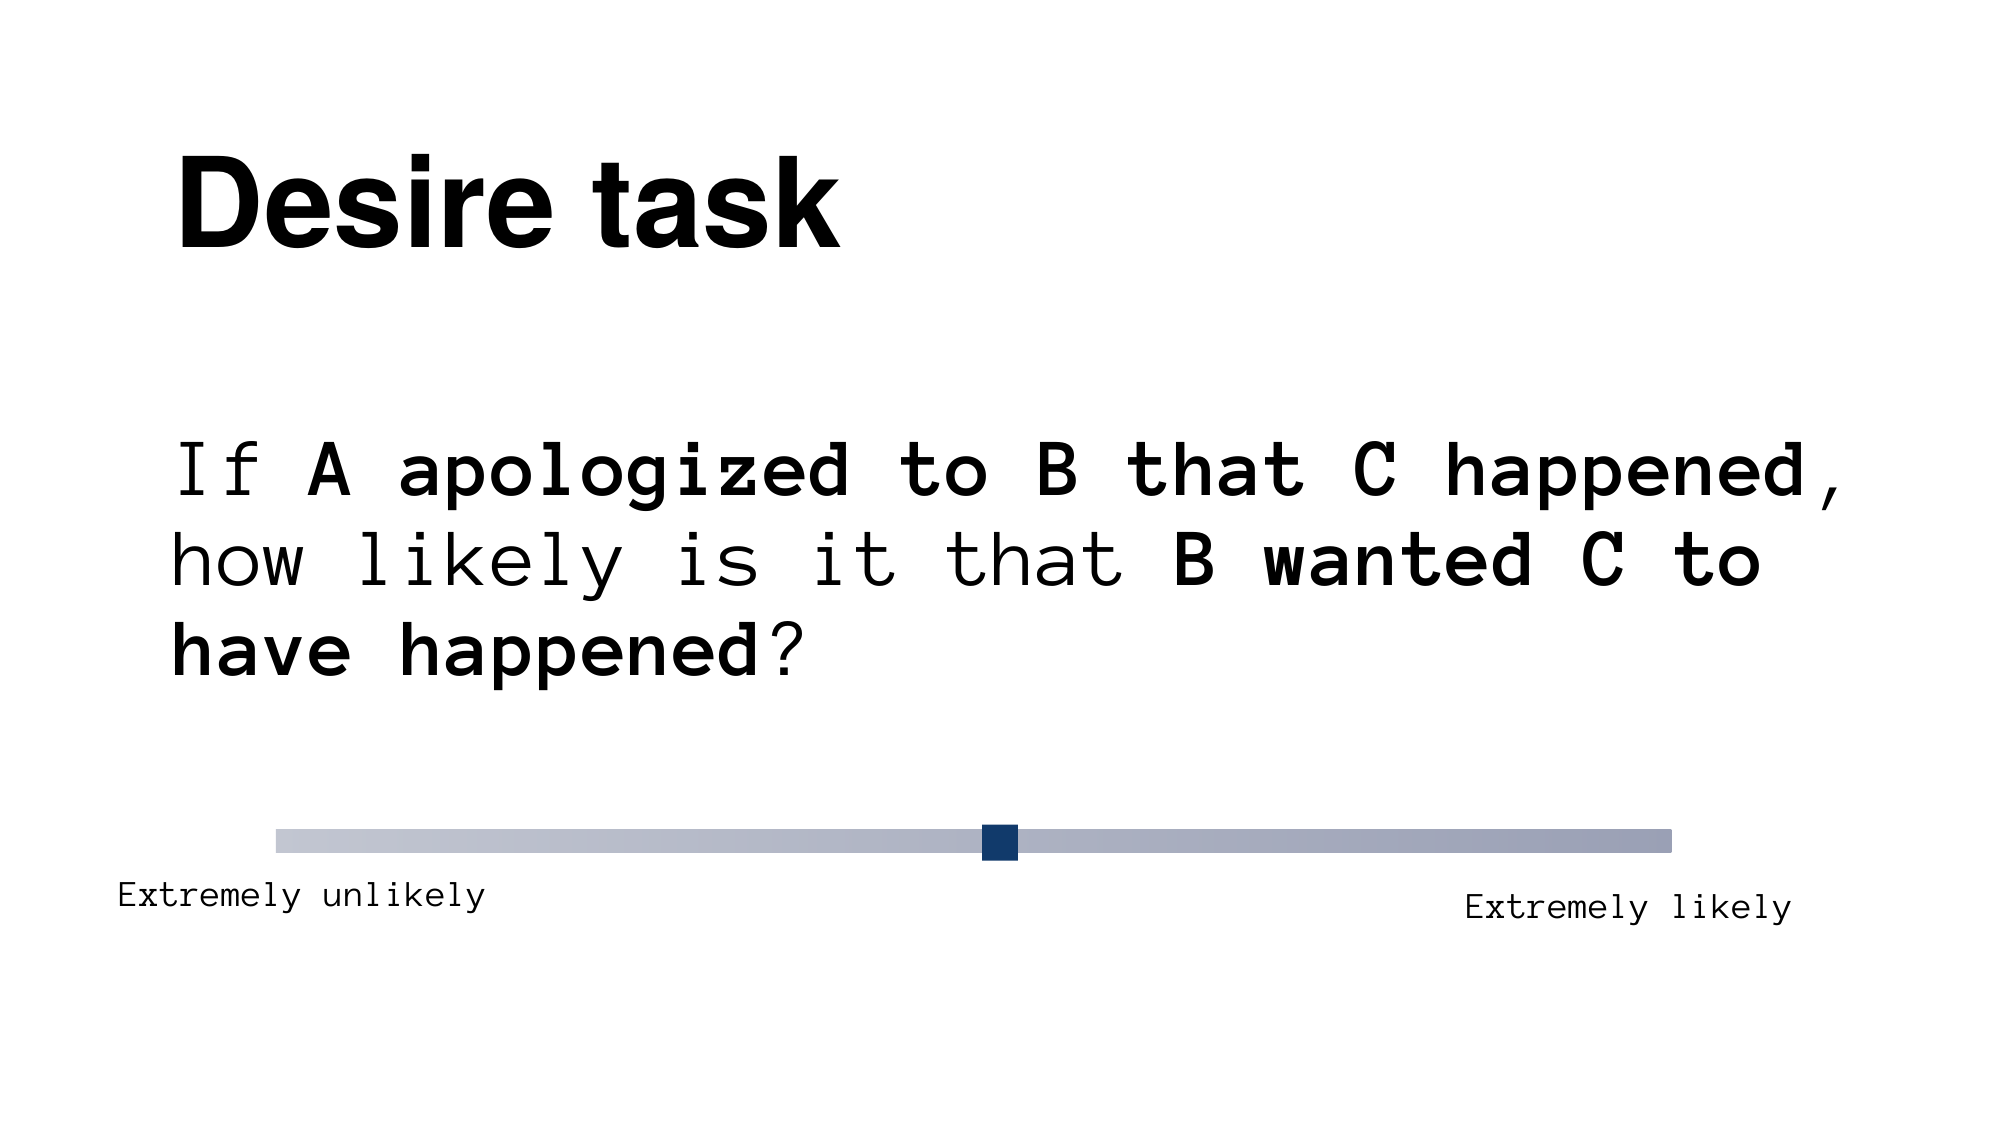

Desire task
# If A apologized to B that C happened, how likely is it that B wanted C to have happened?

Extremely unlikely
Extremely likely